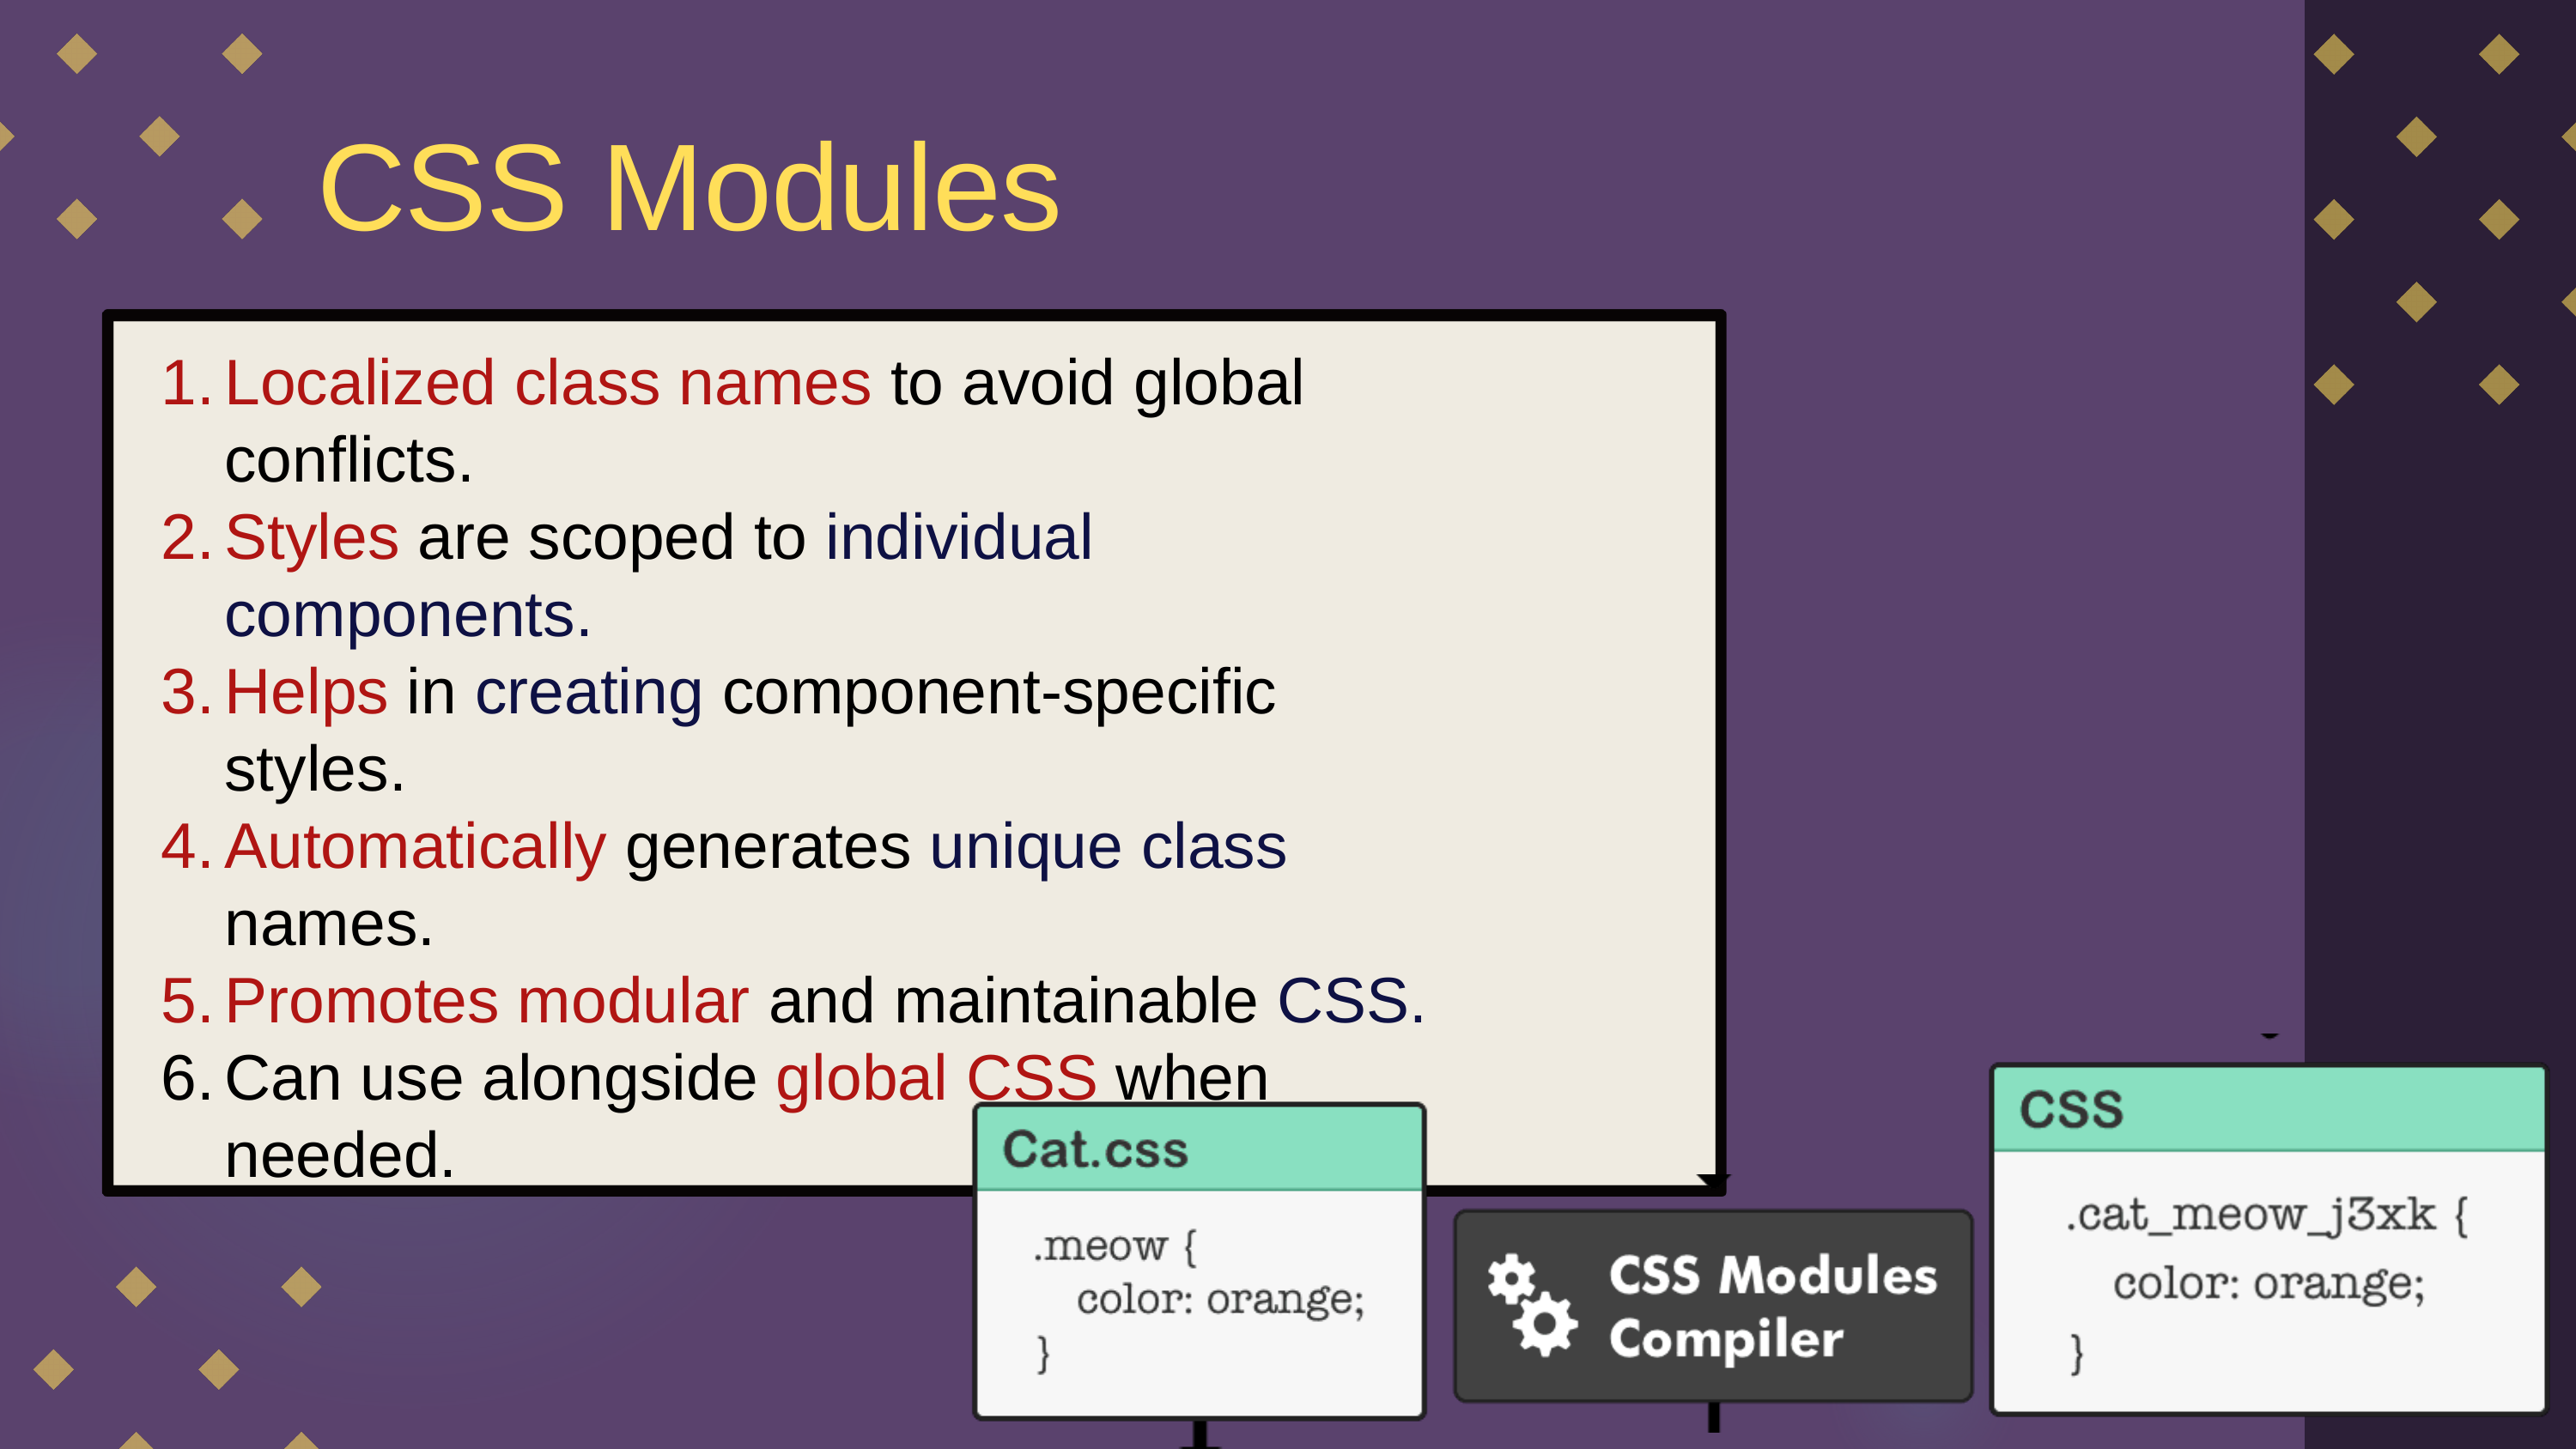

CSS Modules

Localized class names to avoid global conflicts.
Styles are scoped to individual components.
Helps in creating component-specific styles.
Automatically generates unique class names.
Promotes modular and maintainable CSS.
Can use alongside global CSS when needed.